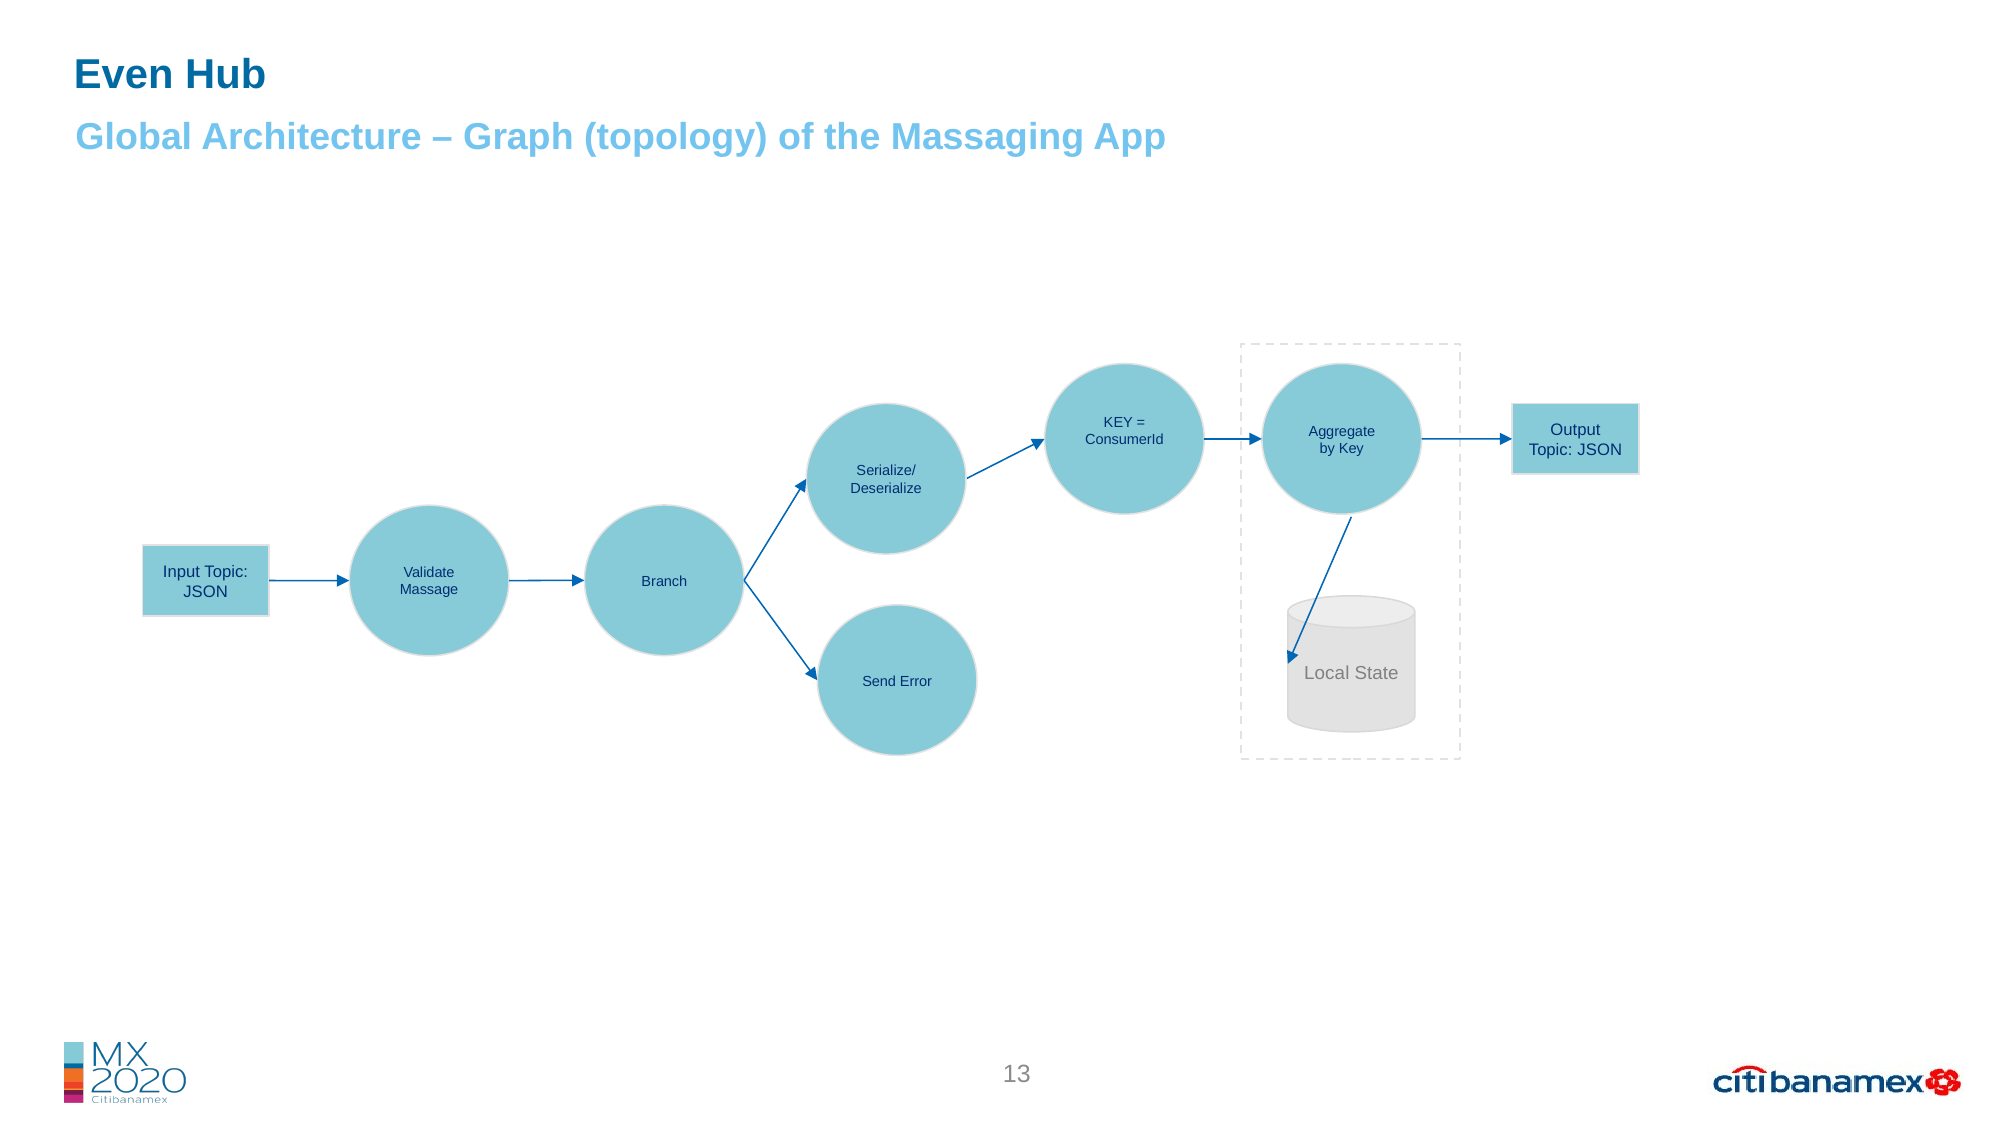

Even Hub
Global Architecture – Graph (topology) of the Massaging App

Aggregate by Key
KEY = ConsumerId

Output Topic: JSON
Serialize/
Deserialize
Branch
Validate Massage
Input Topic: JSON
Local State
Send Error